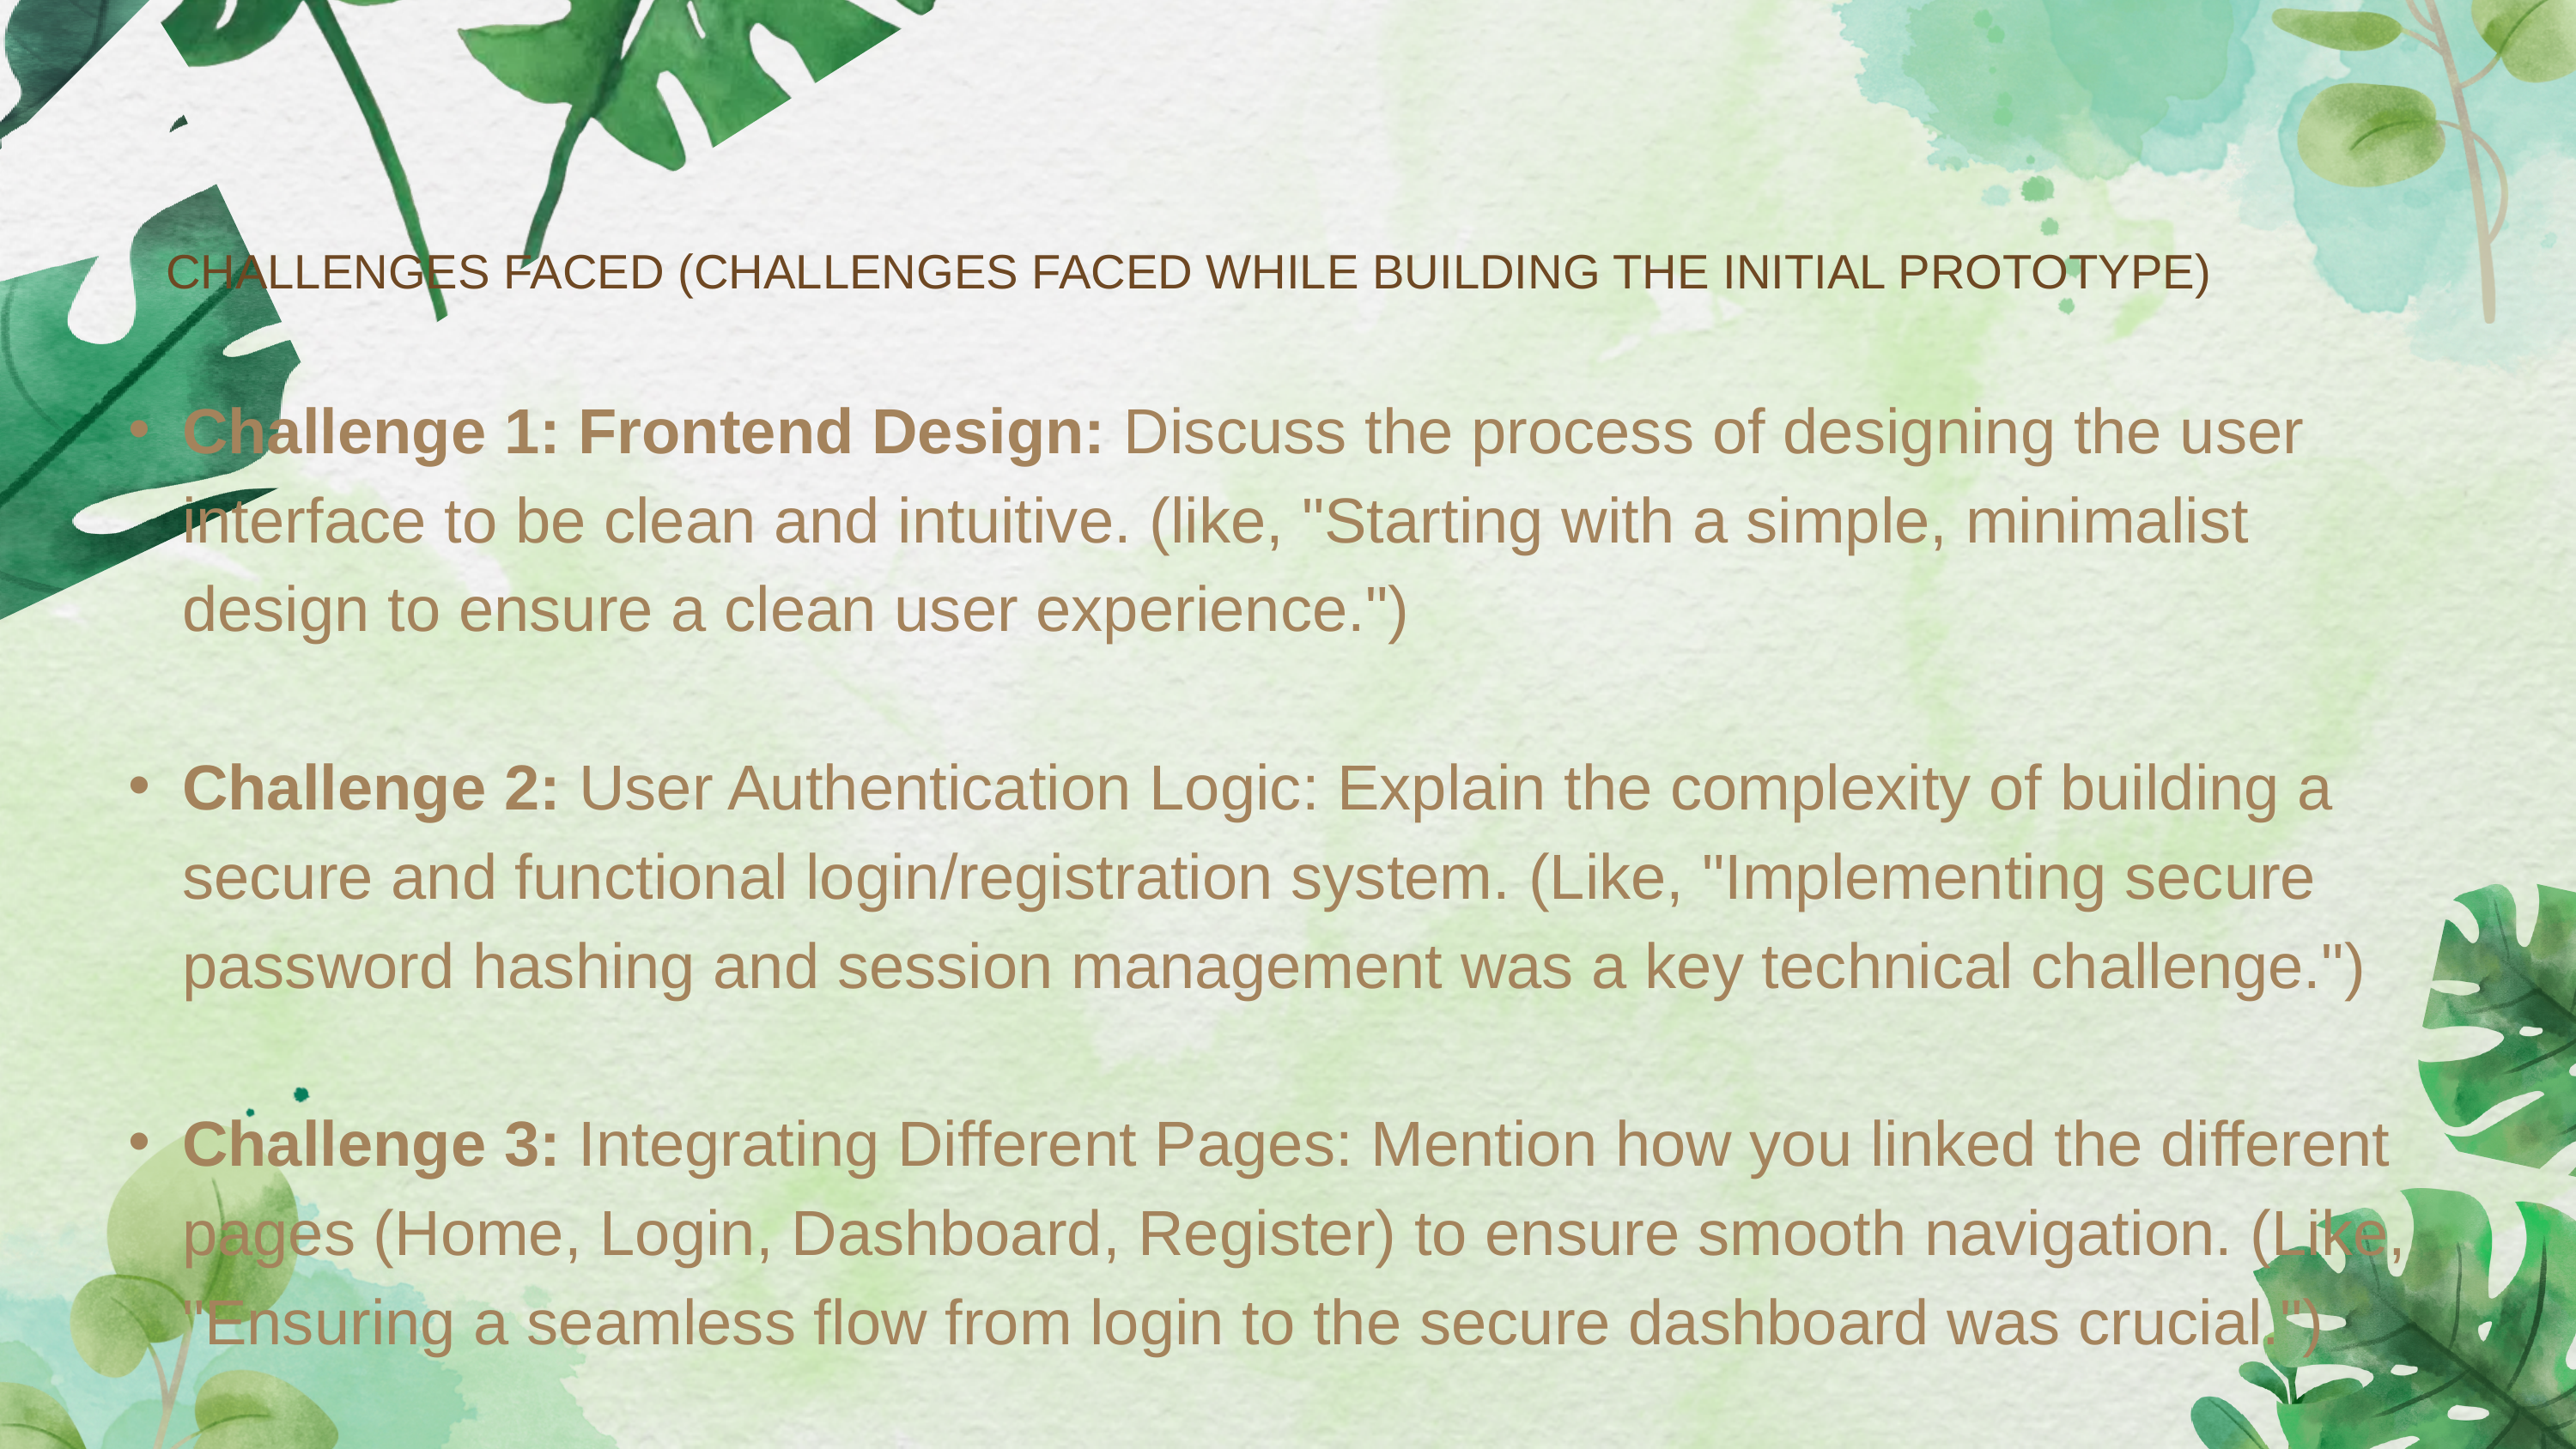

CHALLENGES FACED (CHALLENGES FACED WHILE BUILDING THE INITIAL PROTOTYPE)
Challenge 1: Frontend Design: Discuss the process of designing the user interface to be clean and intuitive. (like, "Starting with a simple, minimalist design to ensure a clean user experience.")

Challenge 2: User Authentication Logic: Explain the complexity of building a secure and functional login/registration system. (Like, "Implementing secure password hashing and session management was a key technical challenge.")

Challenge 3: Integrating Different Pages: Mention how you linked the different pages (Home, Login, Dashboard, Register) to ensure smooth navigation. (Like, "Ensuring a seamless flow from login to the secure dashboard was crucial.")